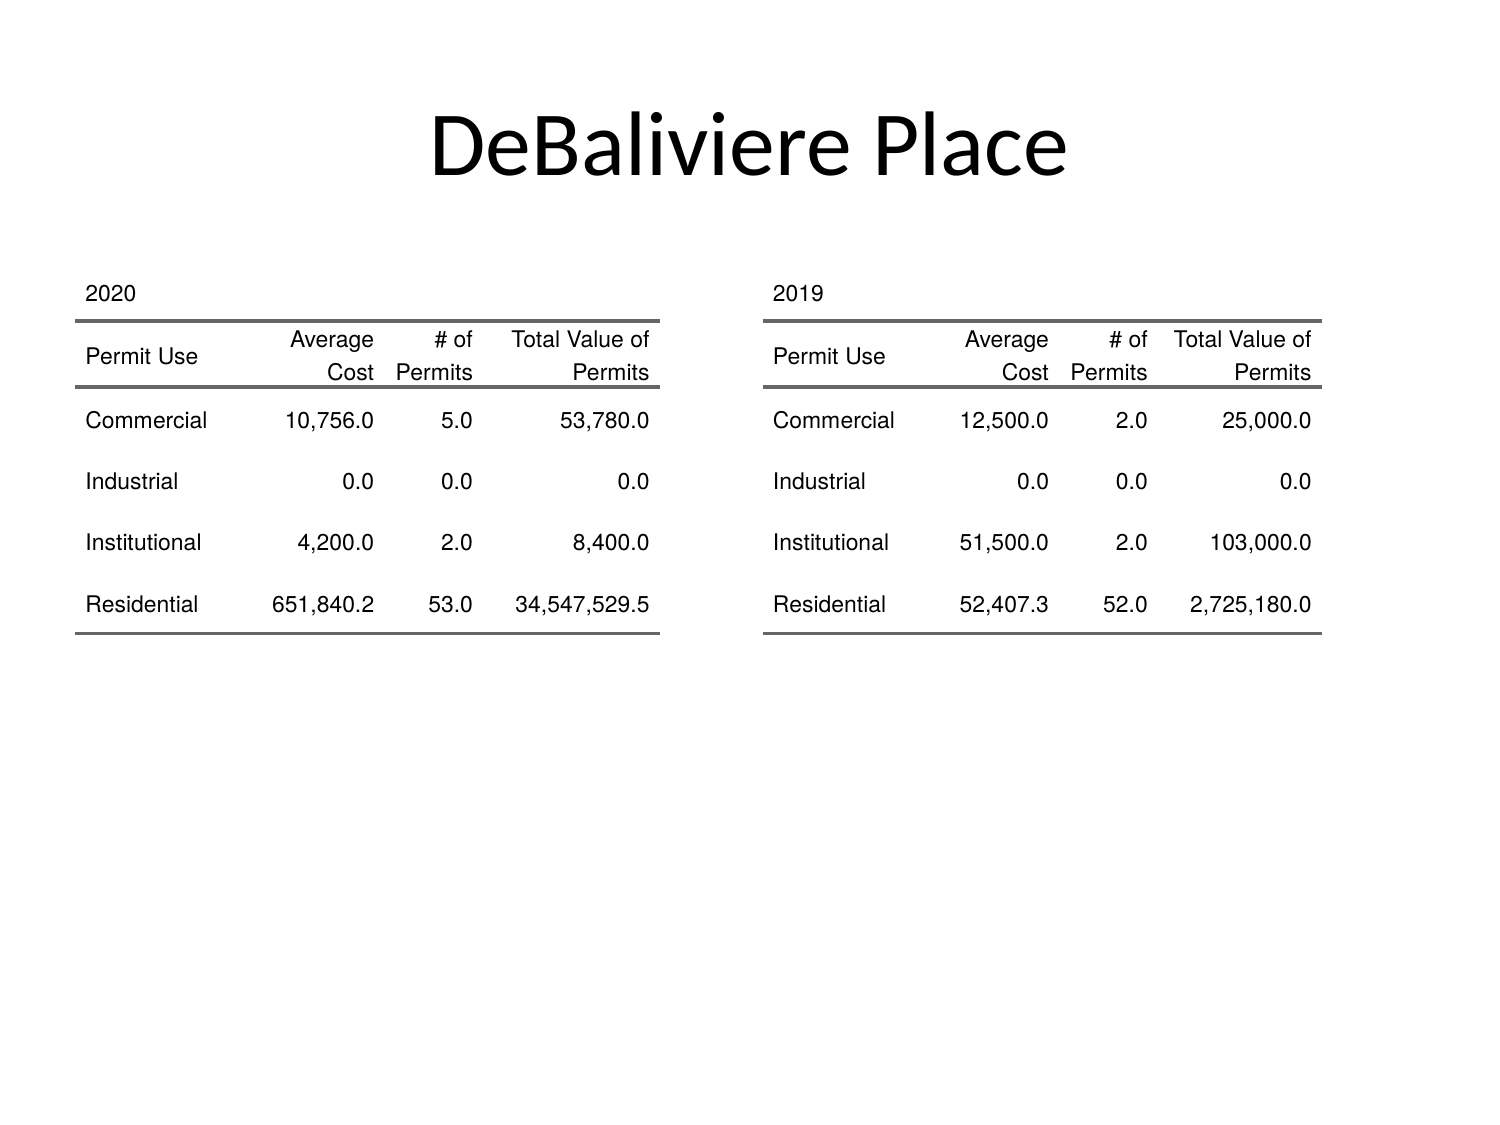

# DeBaliviere Place
| 2020 | 2020 | 2020 | 2020 |
| --- | --- | --- | --- |
| Permit Use | Average Cost | # of Permits | Total Value of Permits |
| Commercial | 10,756.0 | 5.0 | 53,780.0 |
| Industrial | 0.0 | 0.0 | 0.0 |
| Institutional | 4,200.0 | 2.0 | 8,400.0 |
| Residential | 651,840.2 | 53.0 | 34,547,529.5 |
| 2019 | 2019 | 2019 | 2019 |
| --- | --- | --- | --- |
| Permit Use | Average Cost | # of Permits | Total Value of Permits |
| Commercial | 12,500.0 | 2.0 | 25,000.0 |
| Industrial | 0.0 | 0.0 | 0.0 |
| Institutional | 51,500.0 | 2.0 | 103,000.0 |
| Residential | 52,407.3 | 52.0 | 2,725,180.0 |